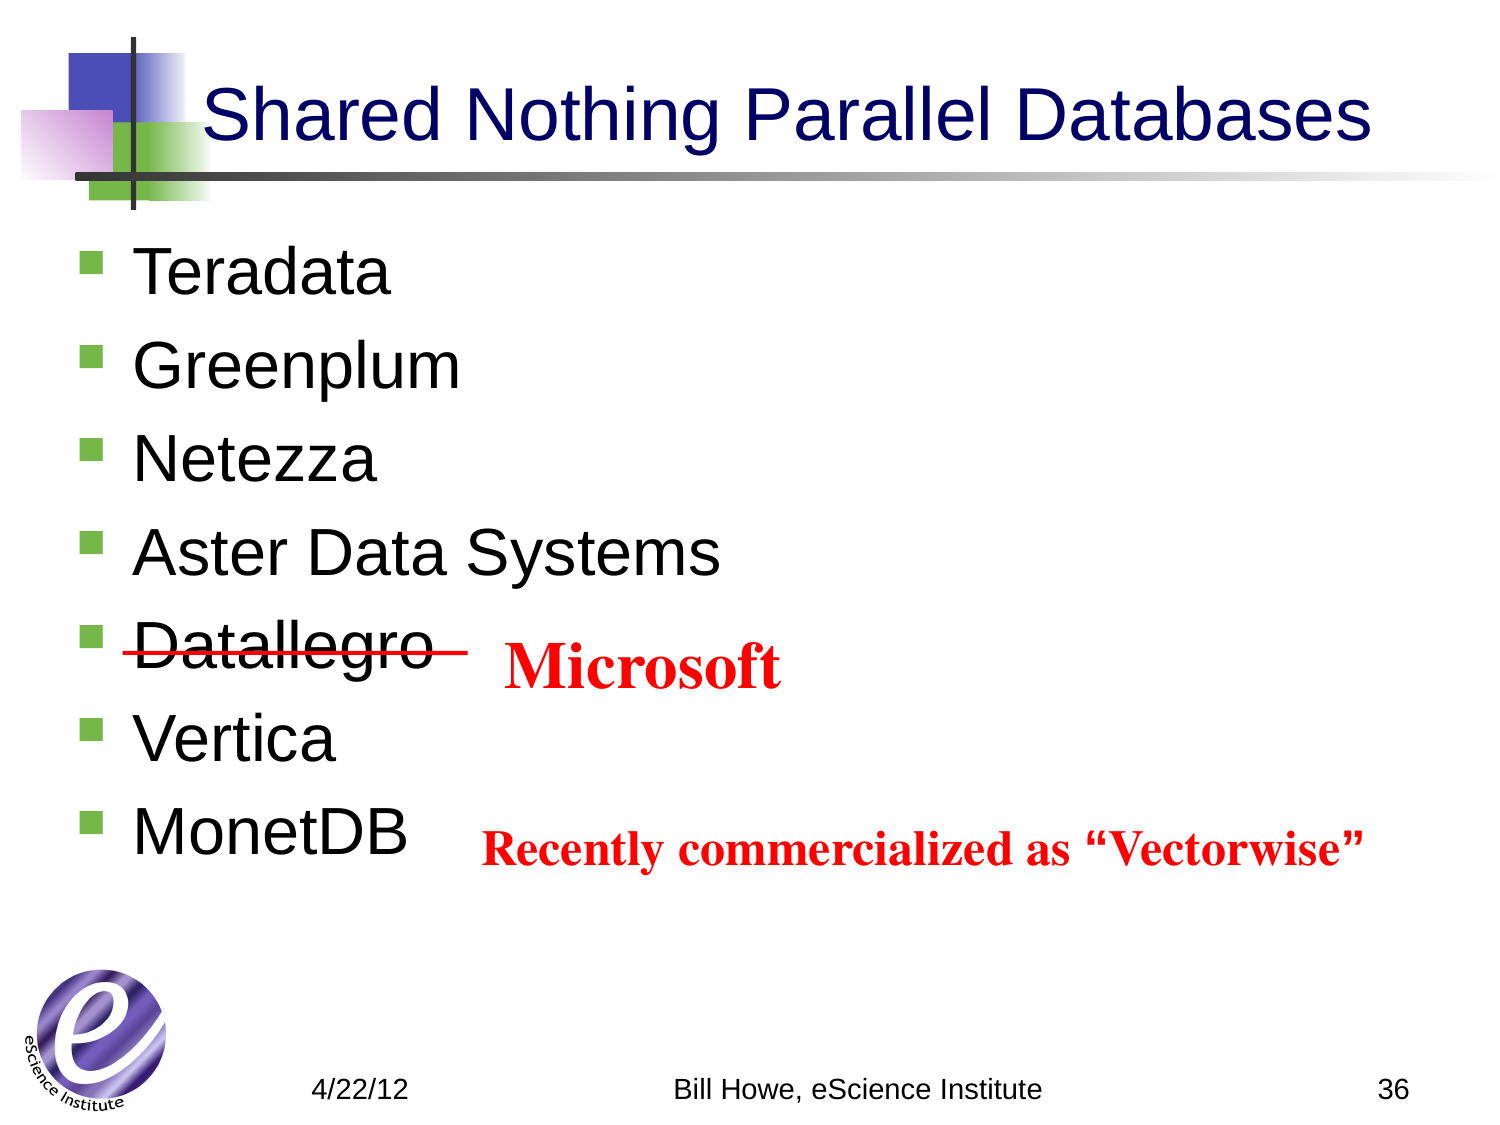

# Shared Nothing Parallel Databases
Teradata
Greenplum
Netezza
Aster Data Systems
Datallegro
Vertica
MonetDB
Microsoft

Recently commercialized as “Vectorwise”
Bill Howe, eScience Institute
36
4/22/12